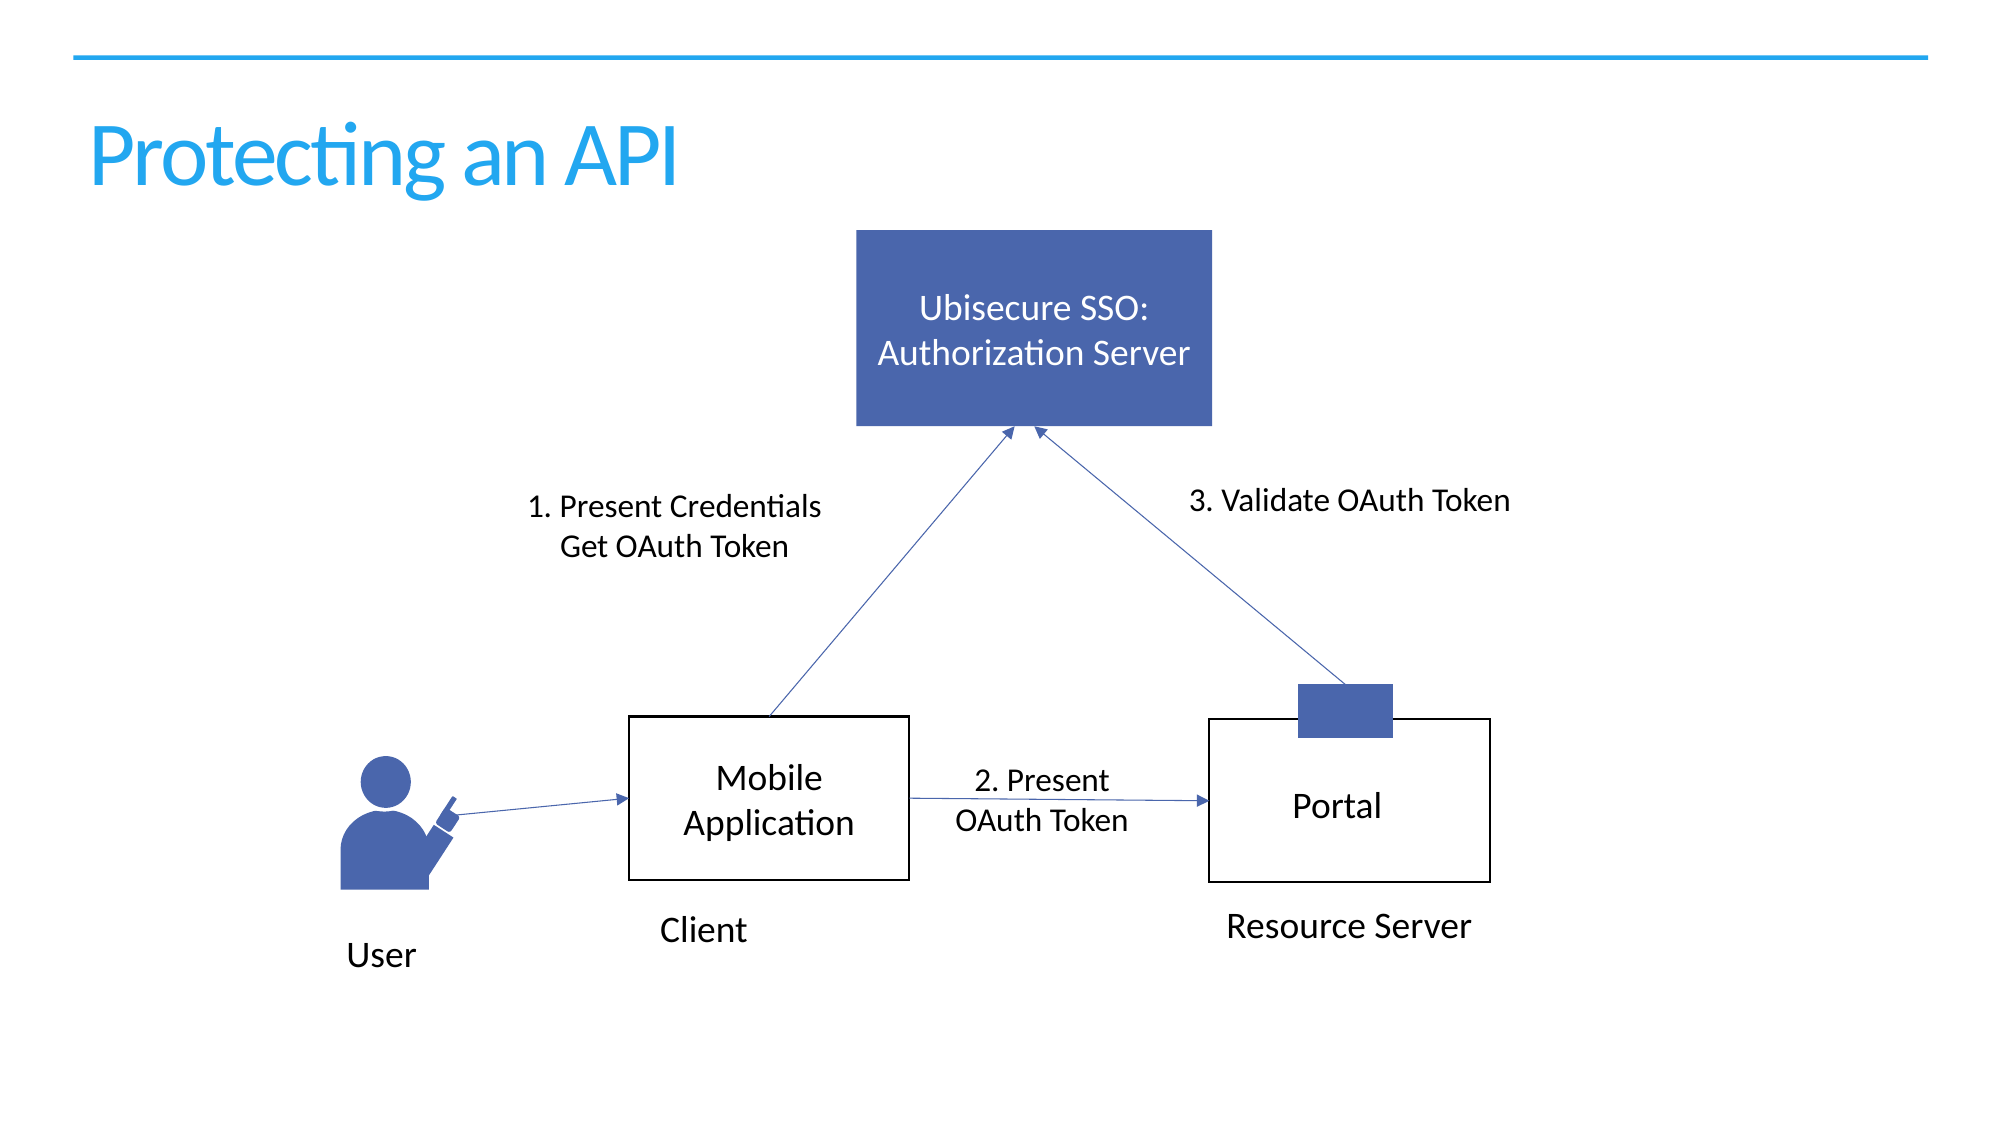

# Protecting an API
Ubisecure SSO:
Authorization Server

3. Validate OAuth Token
1. Present Credentials
Get OAuth Token

Mobile Application

2. Present
OAuth Token

  Portal
Resource Server
Client
User